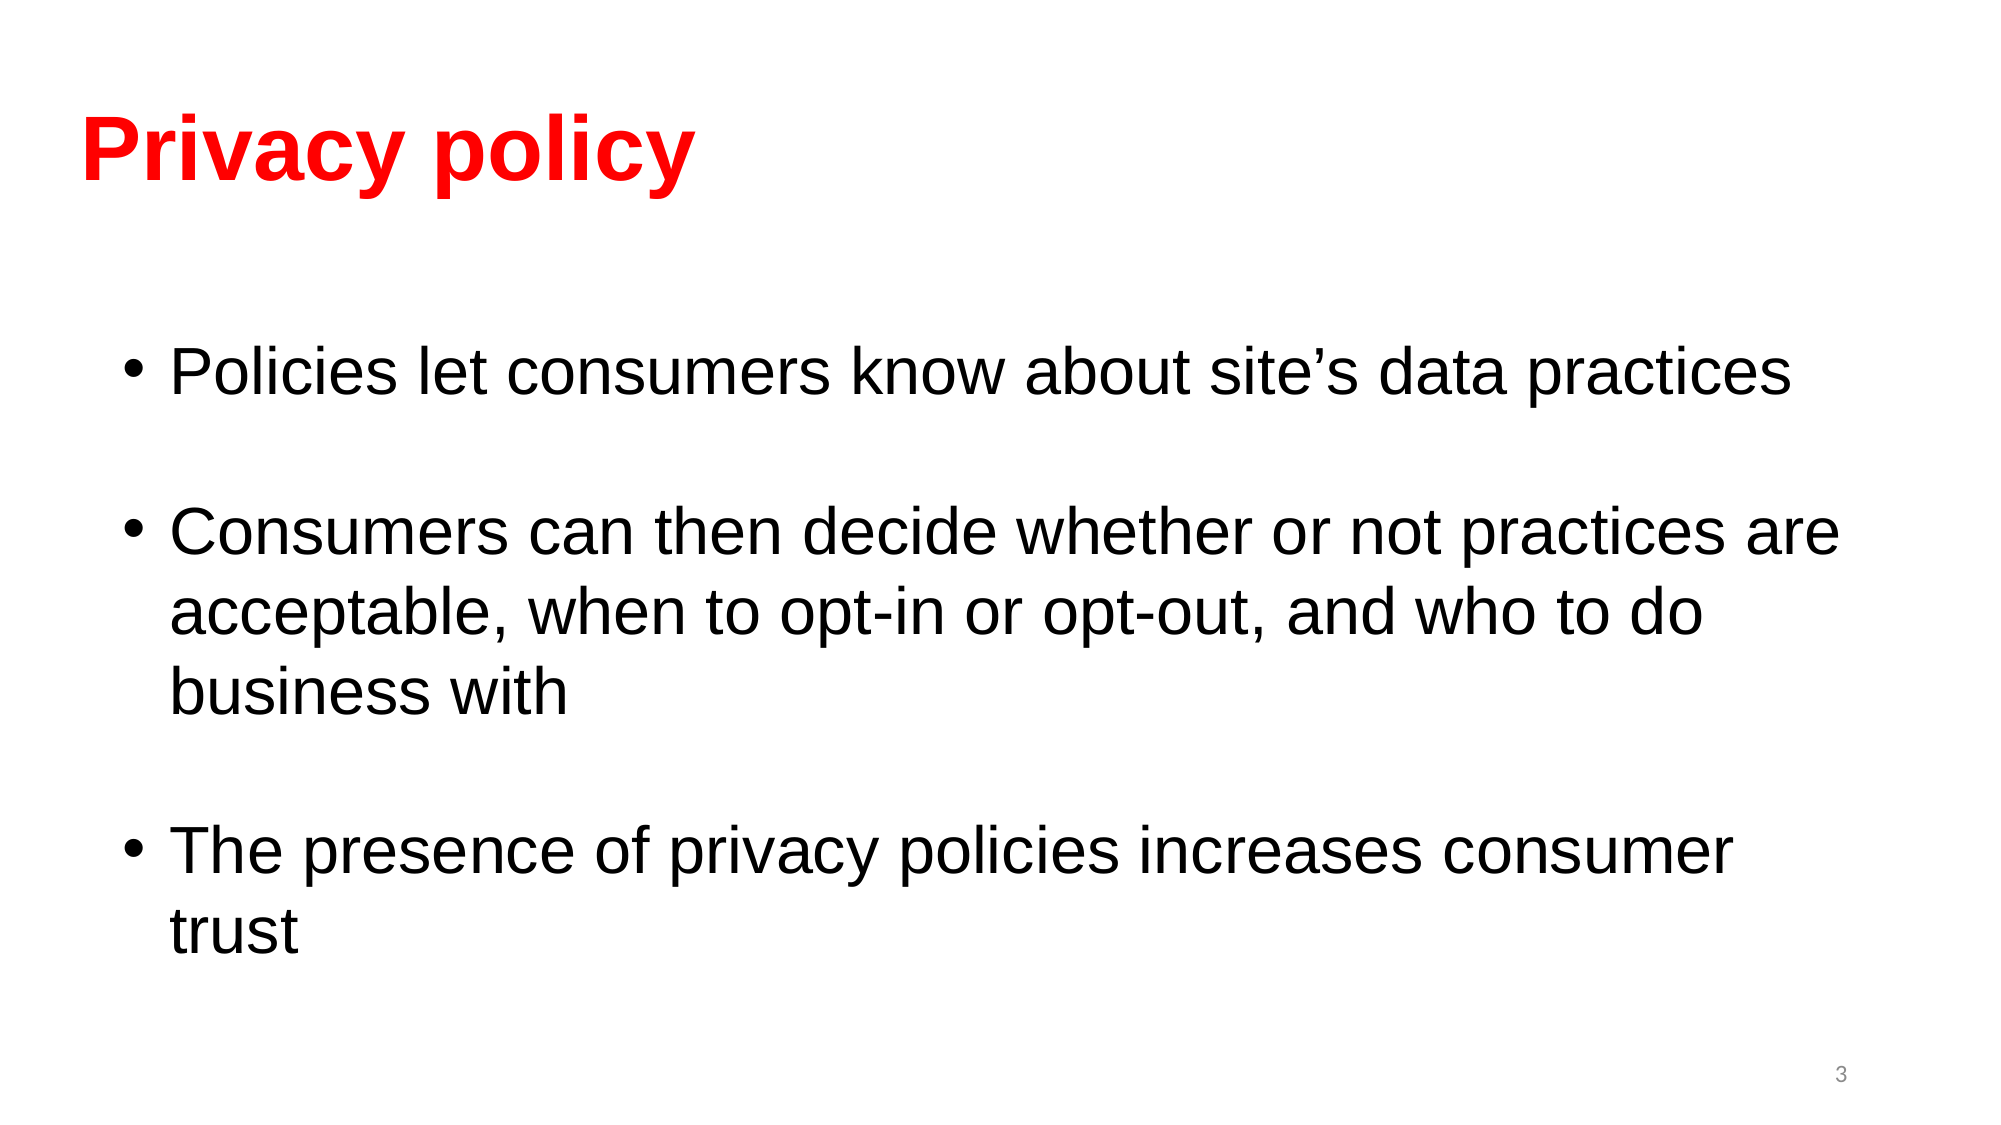

# Privacy policy
Policies let consumers know about site’s data practices

Consumers can then decide whether or not practices are acceptable, when to opt-in or opt-out, and who to do business with

The presence of privacy policies increases consumer trust
3